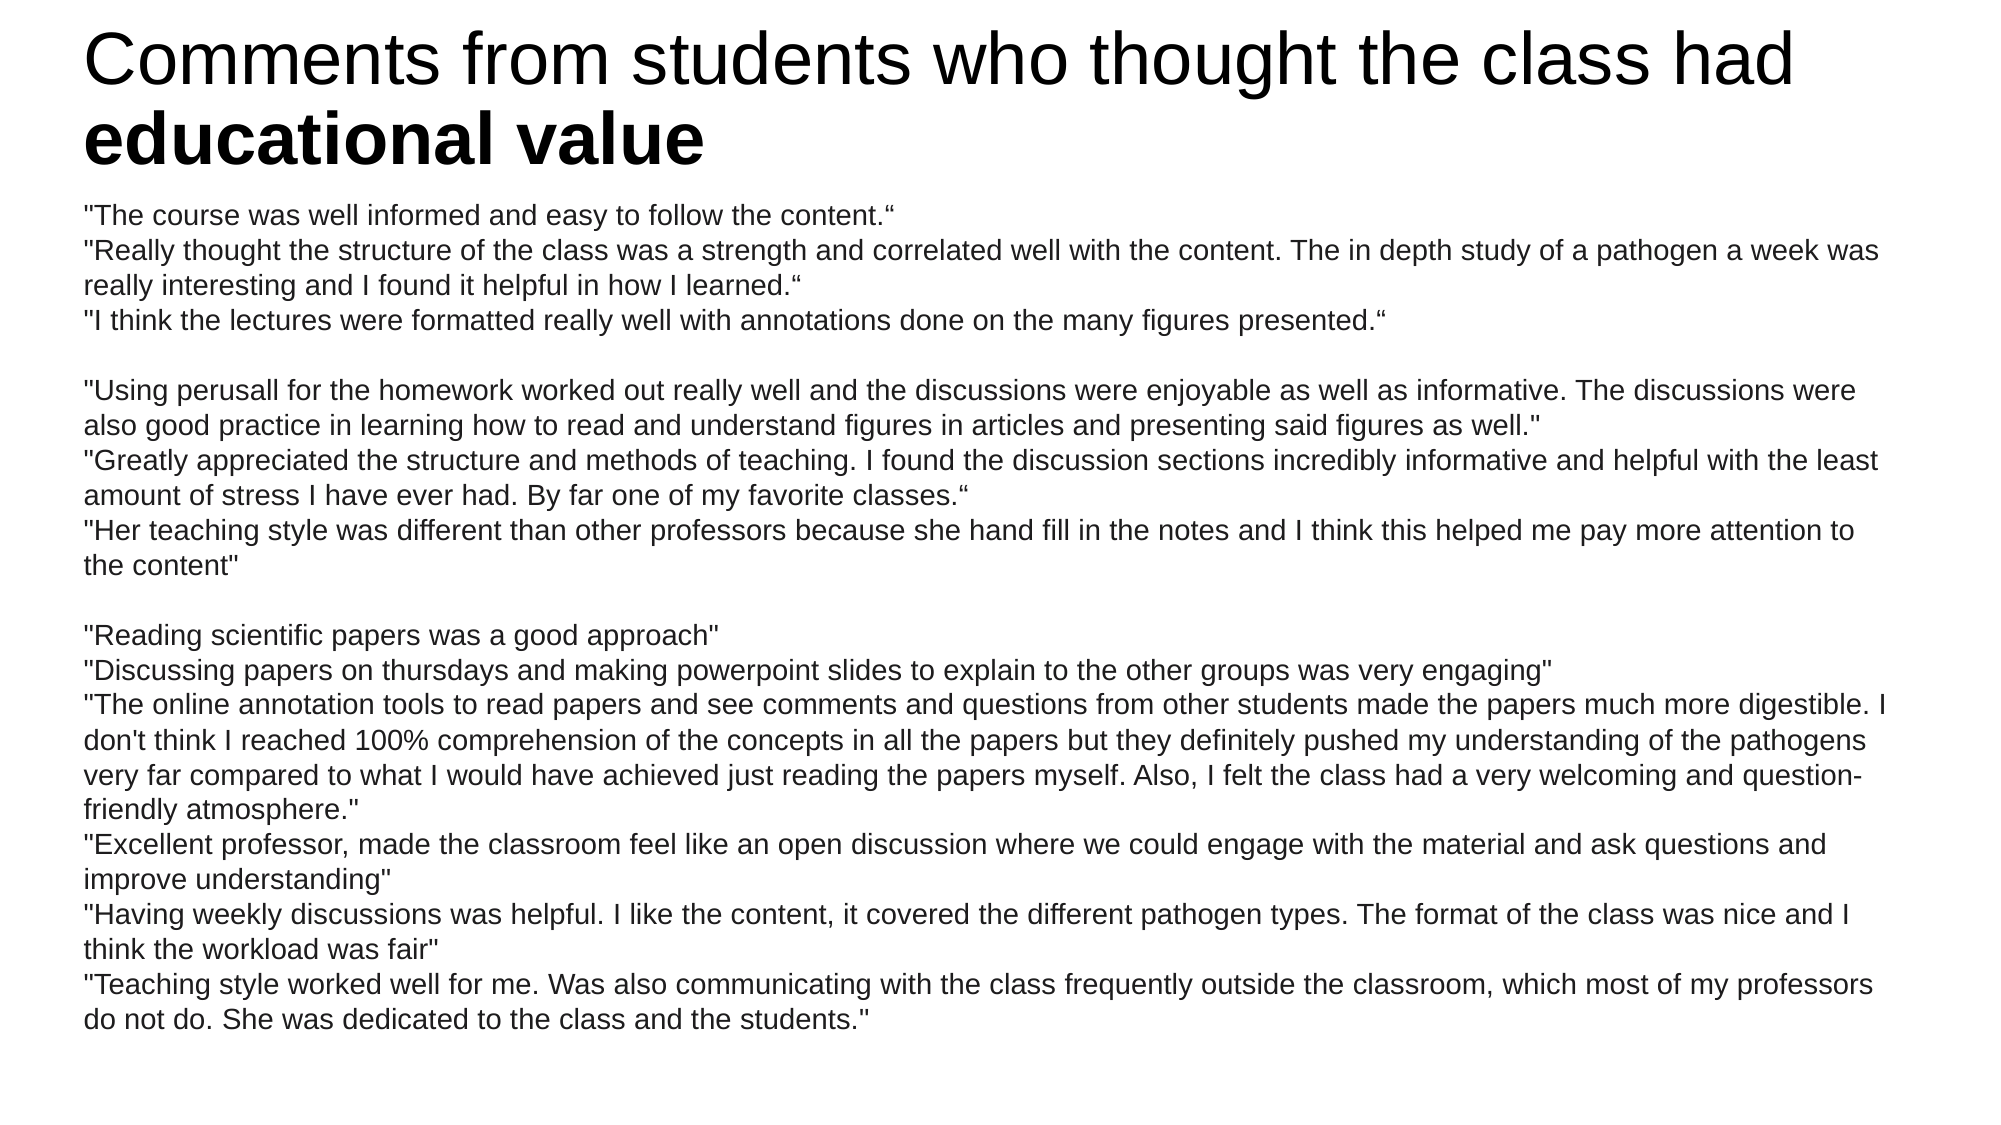

# Comments from students who thought the class had educational value
"The course was well informed and easy to follow the content.“
"Really thought the structure of the class was a strength and correlated well with the content. The in depth study of a pathogen a week was really interesting and I found it helpful in how I learned.“
"I think the lectures were formatted really well with annotations done on the many figures presented.“
"Using perusall for the homework worked out really well and the discussions were enjoyable as well as informative. The discussions were also good practice in learning how to read and understand figures in articles and presenting said figures as well."
"Greatly appreciated the structure and methods of teaching. I found the discussion sections incredibly informative and helpful with the least amount of stress I have ever had. By far one of my favorite classes.“
"Her teaching style was different than other professors because she hand fill in the notes and I think this helped me pay more attention to the content"
"Reading scientific papers was a good approach"
"Discussing papers on thursdays and making powerpoint slides to explain to the other groups was very engaging"
"The online annotation tools to read papers and see comments and questions from other students made the papers much more digestible. I don't think I reached 100% comprehension of the concepts in all the papers but they definitely pushed my understanding of the pathogens very far compared to what I would have achieved just reading the papers myself. Also, I felt the class had a very welcoming and question-friendly atmosphere."
"Excellent professor, made the classroom feel like an open discussion where we could engage with the material and ask questions and improve understanding"
"Having weekly discussions was helpful. I like the content, it covered the different pathogen types. The format of the class was nice and I think the workload was fair"
"Teaching style worked well for me. Was also communicating with the class frequently outside the classroom, which most of my professors do not do. She was dedicated to the class and the students."